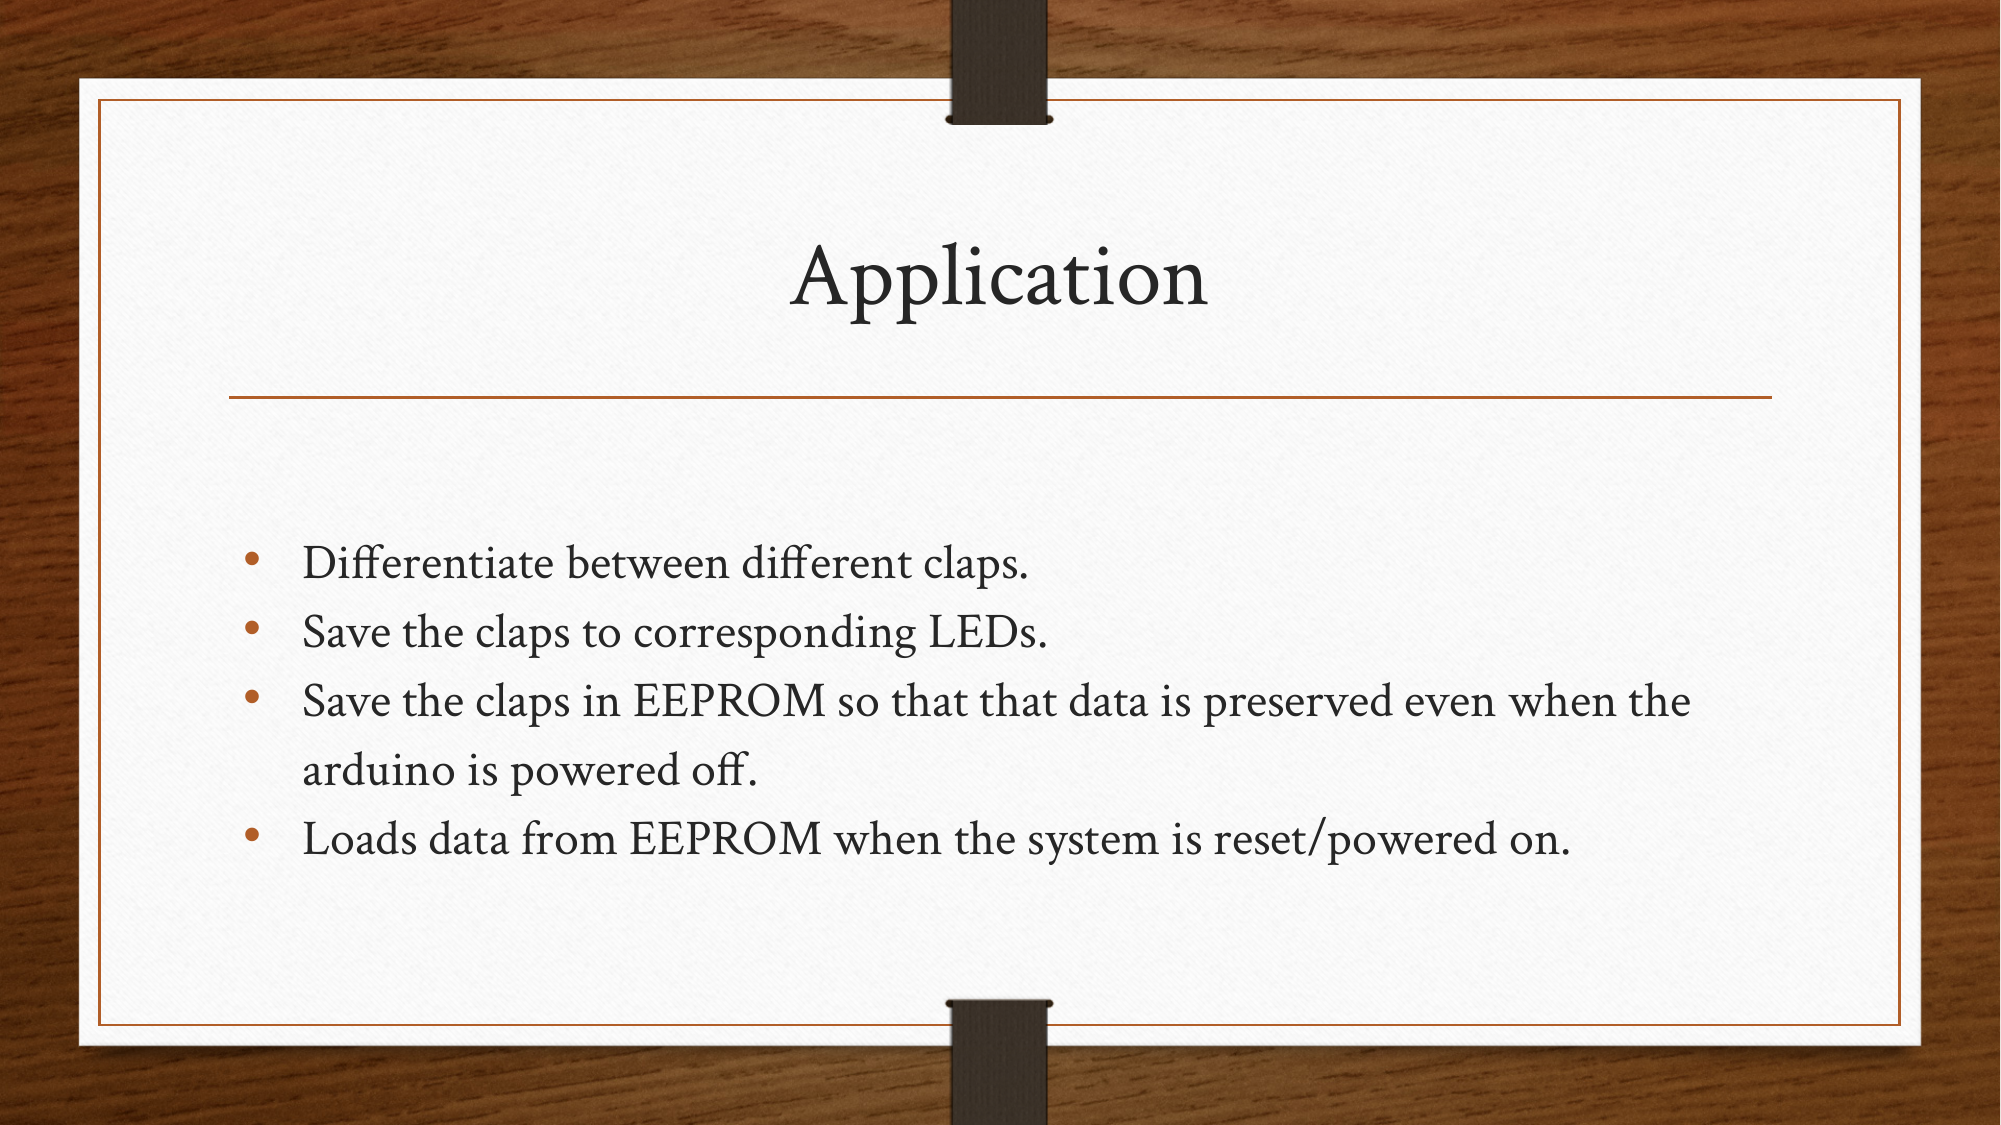

# Application
Differentiate between different claps.
Save the claps to corresponding LEDs.
Save the claps in EEPROM so that that data is preserved even when the arduino is powered off.
Loads data from EEPROM when the system is reset/powered on.